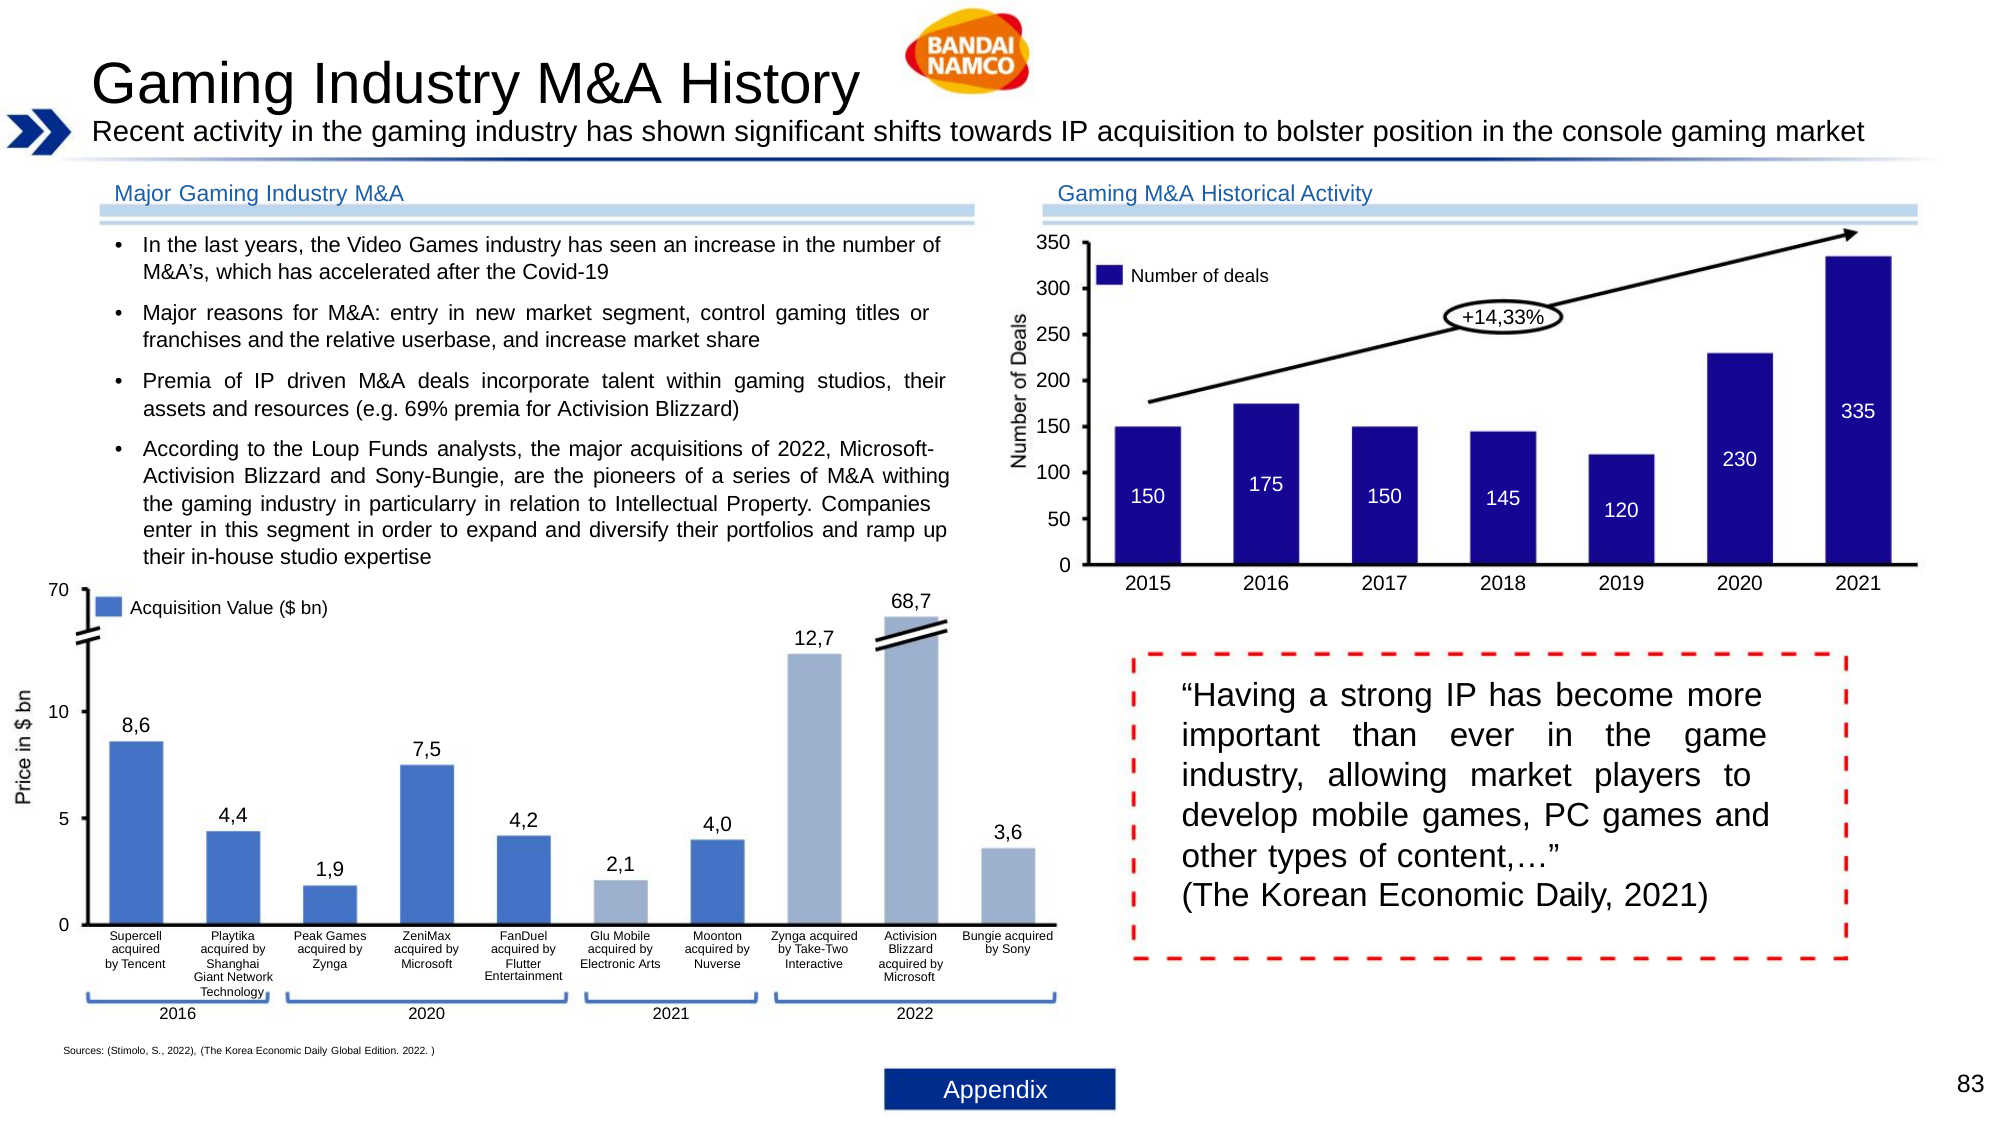

Gaming Industry M&A History
Recent activity in the gaming industry has shown significant shifts towards IP acquisition to bolster position in the console gaming market
Major Gaming Industry M&A
Gaming M&A Historical Activity
350
• In the last years, the Video Games industry has seen an increase in the number of
M&A’s, which has accelerated after the Covid-19
Number of deals
300
250
200
150
100
50
• Major reasons for M&A: entry in new market segment, control gaming titles or
+14,33%
franchises and the relative userbase, and increase market share
• Premia of IP driven M&A deals incorporate talent within gaming studios, their
assets and resources (e.g. 69% premia for Activision Blizzard)
335
• According to the Loup Funds analysts, the major acquisitions of 2022, Microsoft-
Activision Blizzard and Sony-Bungie, are the pioneers of a series of M&A withing
the gaming industry in particularry in relation to Intellectual Property. Companies
enter in this segment in order to expand and diversify their portfolios and ramp up
their in-house studio expertise
230
175
150
150
145
120
0
2015
2016
2017
2018
2019
2020
2021
70
68,7
Acquisition Value ($ bn)
12,7
“Having a strong IP has become more
important than ever in the game
industry, allowing market players to
develop mobile games, PC games and
other types of content,…”
10
5
8,6
7,5
4,4
4,2
4,0
3,6
2,1
1,9
(The Korean Economic Daily, 2021)
0
Peak Games
acquired by
Zynga
ZeniMax
acquired by
Microsoft
FanDuel
acquired by
Flutter
Zynga acquired
by Take-Two
Interactive
Supercell
acquired
by Tencent
Playtika
acquired by
Shanghai
Giant Network
Technology
Glu Mobile
acquired by
Electronic Arts
Moonton
acquired by
Nuverse
Activision
Blizzard
acquired by
Microsoft
Bungie acquired
by Sony
Entertainment
2020
2021
2022
2016
Sources: (Stimolo, S., 2022), (The Korea Economic Daily Global Edition. 2022. )
83
Appendix